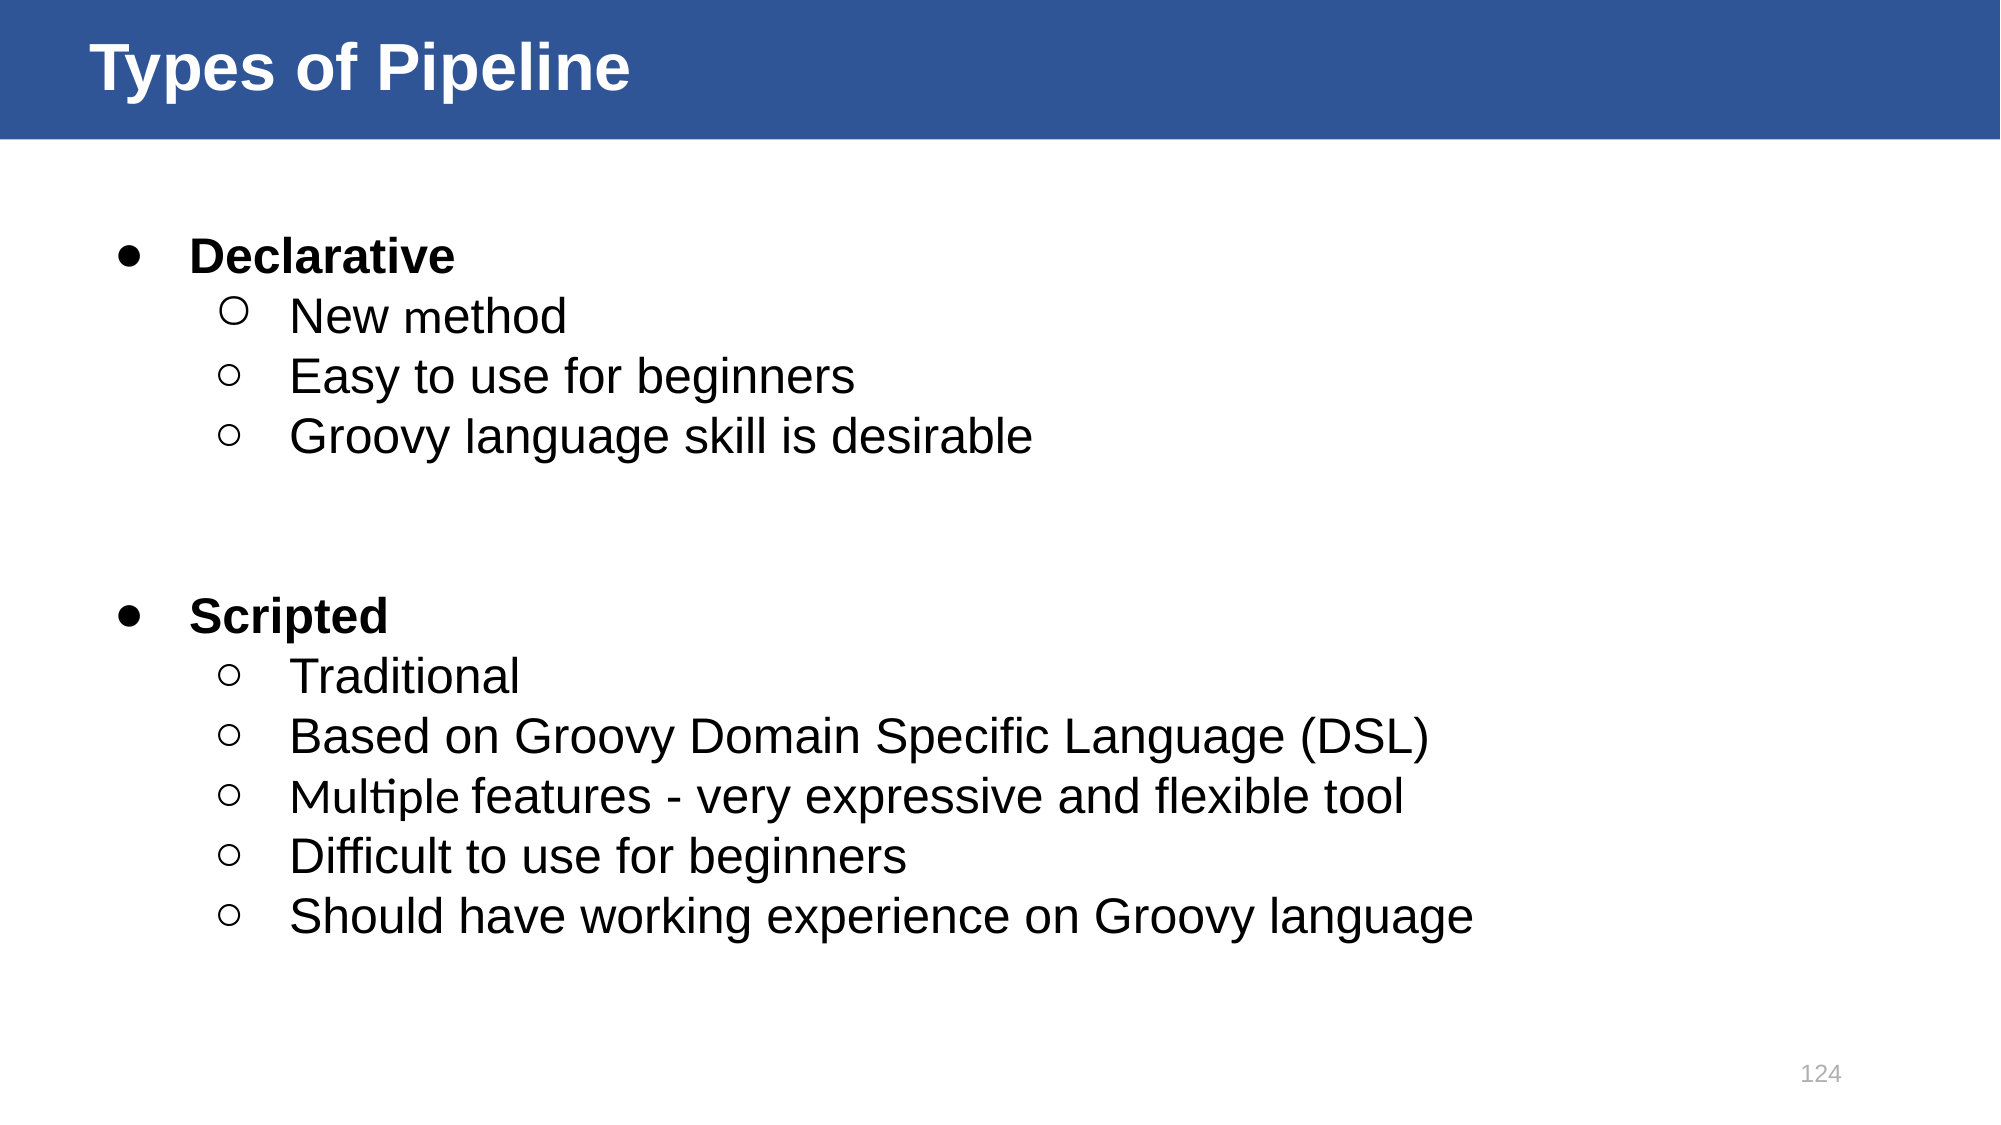

# Types of Pipeline

Declarative
New method
Easy to use for beginners
Groovy language skill is desirable

Scripted
Traditional
Based on Groovy Domain Specific Language (DSL)
Multiple features - very expressive and flexible tool
Difficult to use for beginners
Should have working experience on Groovy language
124